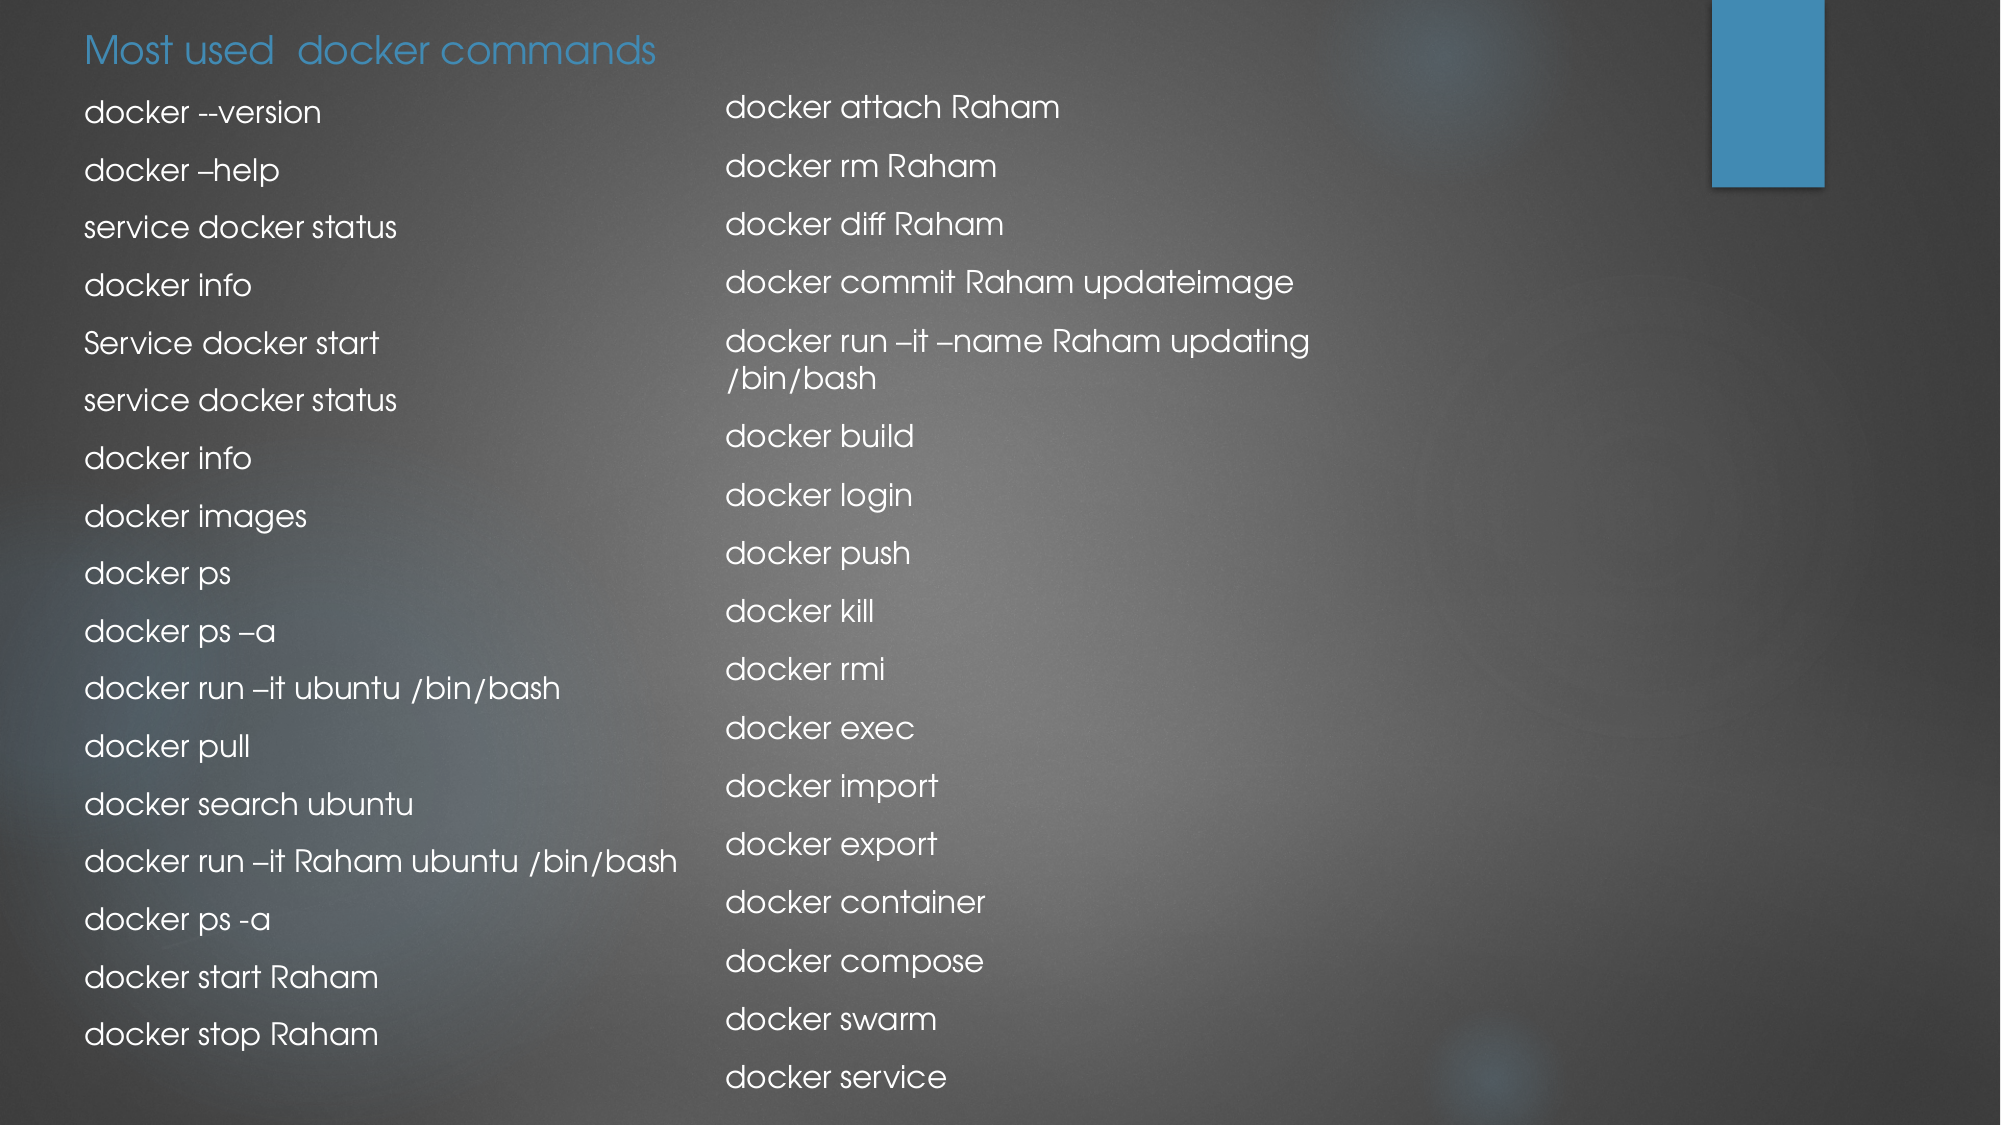

Most used  docker commands
docker --version
docker –help
service docker status
docker info
Service docker start
service docker status
docker info
docker images
docker ps
docker ps –a
docker run –it ubuntu /bin/bash
docker pull
docker search ubuntu
docker run –it Raham ubuntu /bin/bash
docker ps -a
docker start Raham
docker stop Raham

docker attach Raham
docker rm Raham
docker diff Raham
docker commit Raham updateimage
docker run –it –name Raham updating /bin/bash
docker build
docker login
docker push
docker kill
docker rmi
docker exec
docker import
docker export
docker container
docker compose
docker swarm
docker service